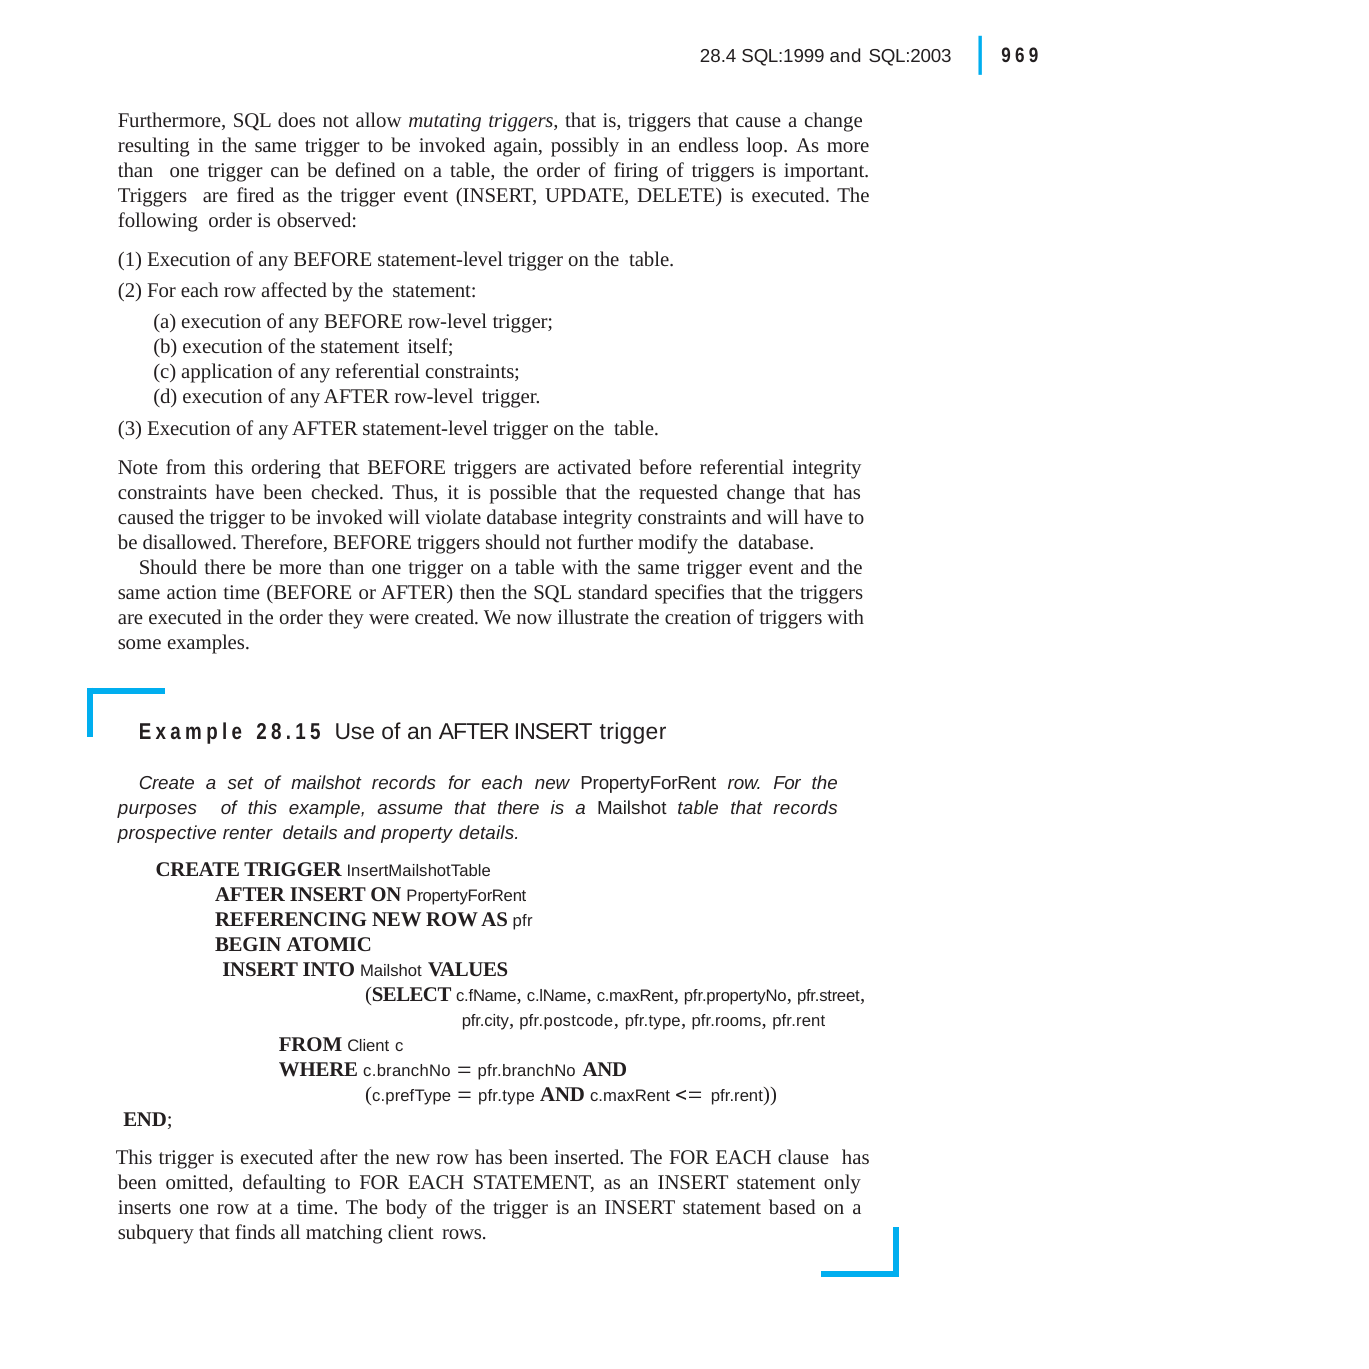

|
969
28.4 SQL:1999 and SQL:2003
Furthermore, SQL does not allow mutating triggers, that is, triggers that cause a change  resulting in the same trigger to be invoked again, possibly in an endless loop. As more than  one trigger can be defined on a table, the order of firing of triggers is important. Triggers  are fired as the trigger event (INSERT, UPDATE, DELETE) is executed. The following  order is observed:
(1) Execution of any BEFORE statement-level trigger on the table.
(2) For each row affected by the statement:
(a) execution of any BEFORE row-level trigger;
(b) execution of the statement itself;
(c) application of any referential constraints;
(d) execution of any AFTER row-level trigger.
(3) Execution of any AFTER statement-level trigger on the table.
Note from this ordering that BEFORE triggers are activated before referential integrity  constraints have been checked. Thus, it is possible that the requested change that has  caused the trigger to be invoked will violate database integrity constraints and will have to  be disallowed. Therefore, BEFORE triggers should not further modify the database.
Should there be more than one trigger on a table with the same trigger event and the  same action time (BEFORE or AFTER) then the SQL standard specifies that the triggers  are executed in the order they were created. We now illustrate the creation of triggers with  some examples.

Example 28.15 Use of an AFTER INSERT trigger
Create a set of mailshot records for each new PropertyForRent row. For the purposes  of this example, assume that there is a Mailshot table that records prospective renter  details and property details.
CREATE TRIGGER InsertMailshotTable  AFTER INSERT ON PropertyForRent  REFERENCING NEW ROW AS pfr  BEGIN ATOMIC
INSERT INTO Mailshot VALUES
(SELECT c.fName, c.lName, c.maxRent, pfr.propertyNo, pfr.street,  pfr.city, pfr.postcode, pfr.type, pfr.rooms, pfr.rent
FROM Client c
WHERE c.branchNo = pfr.branchNo AND
(c.prefType = pfr.type AND c.maxRent <= pfr.rent))
END;
This trigger is executed after the new row has been inserted. The FOR EACH clause  has been omitted, defaulting to FOR EACH STATEMENT, as an INSERT statement only  inserts one row at a time. The body of the trigger is an INSERT statement based on a  subquery that finds all matching client rows.